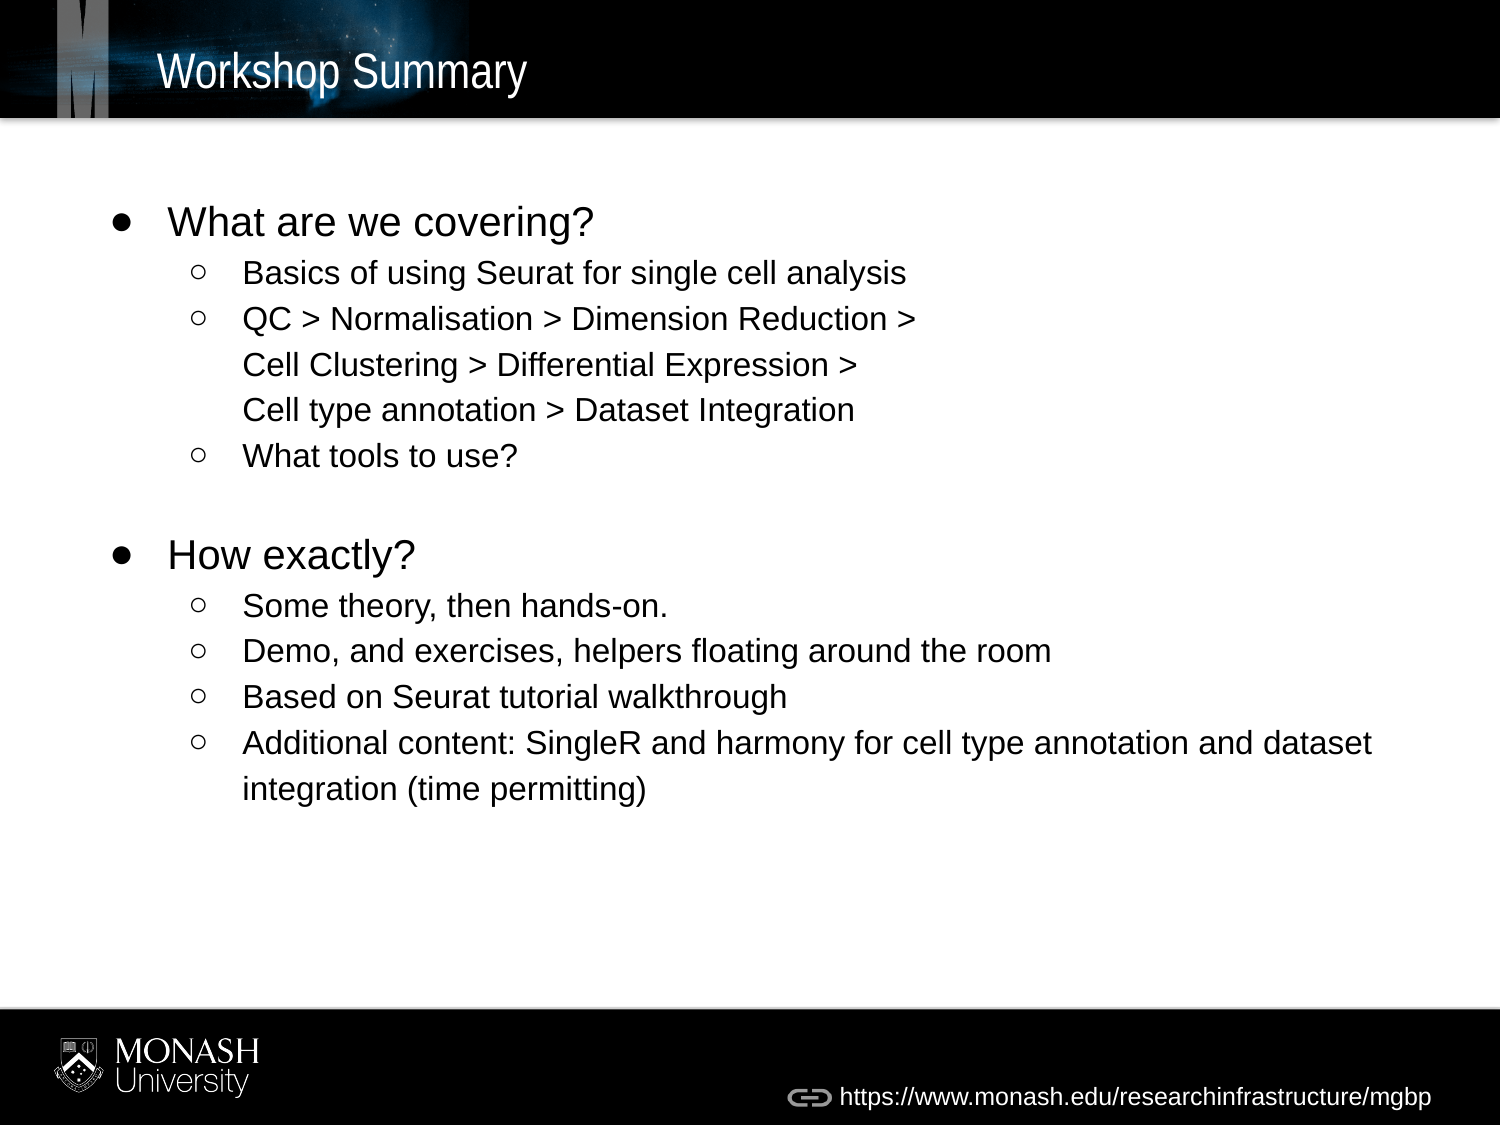

# Workshop Summary

What are we covering?
Basics of using Seurat for single cell analysis
QC > Normalisation > Dimension Reduction >
Cell Clustering > Differential Expression >
Cell type annotation > Dataset Integration
What tools to use?
How exactly?
Some theory, then hands-on.
Demo, and exercises, helpers floating around the room
Based on Seurat tutorial walkthrough
Additional content: SingleR and harmony for cell type annotation and dataset integration (time permitting)